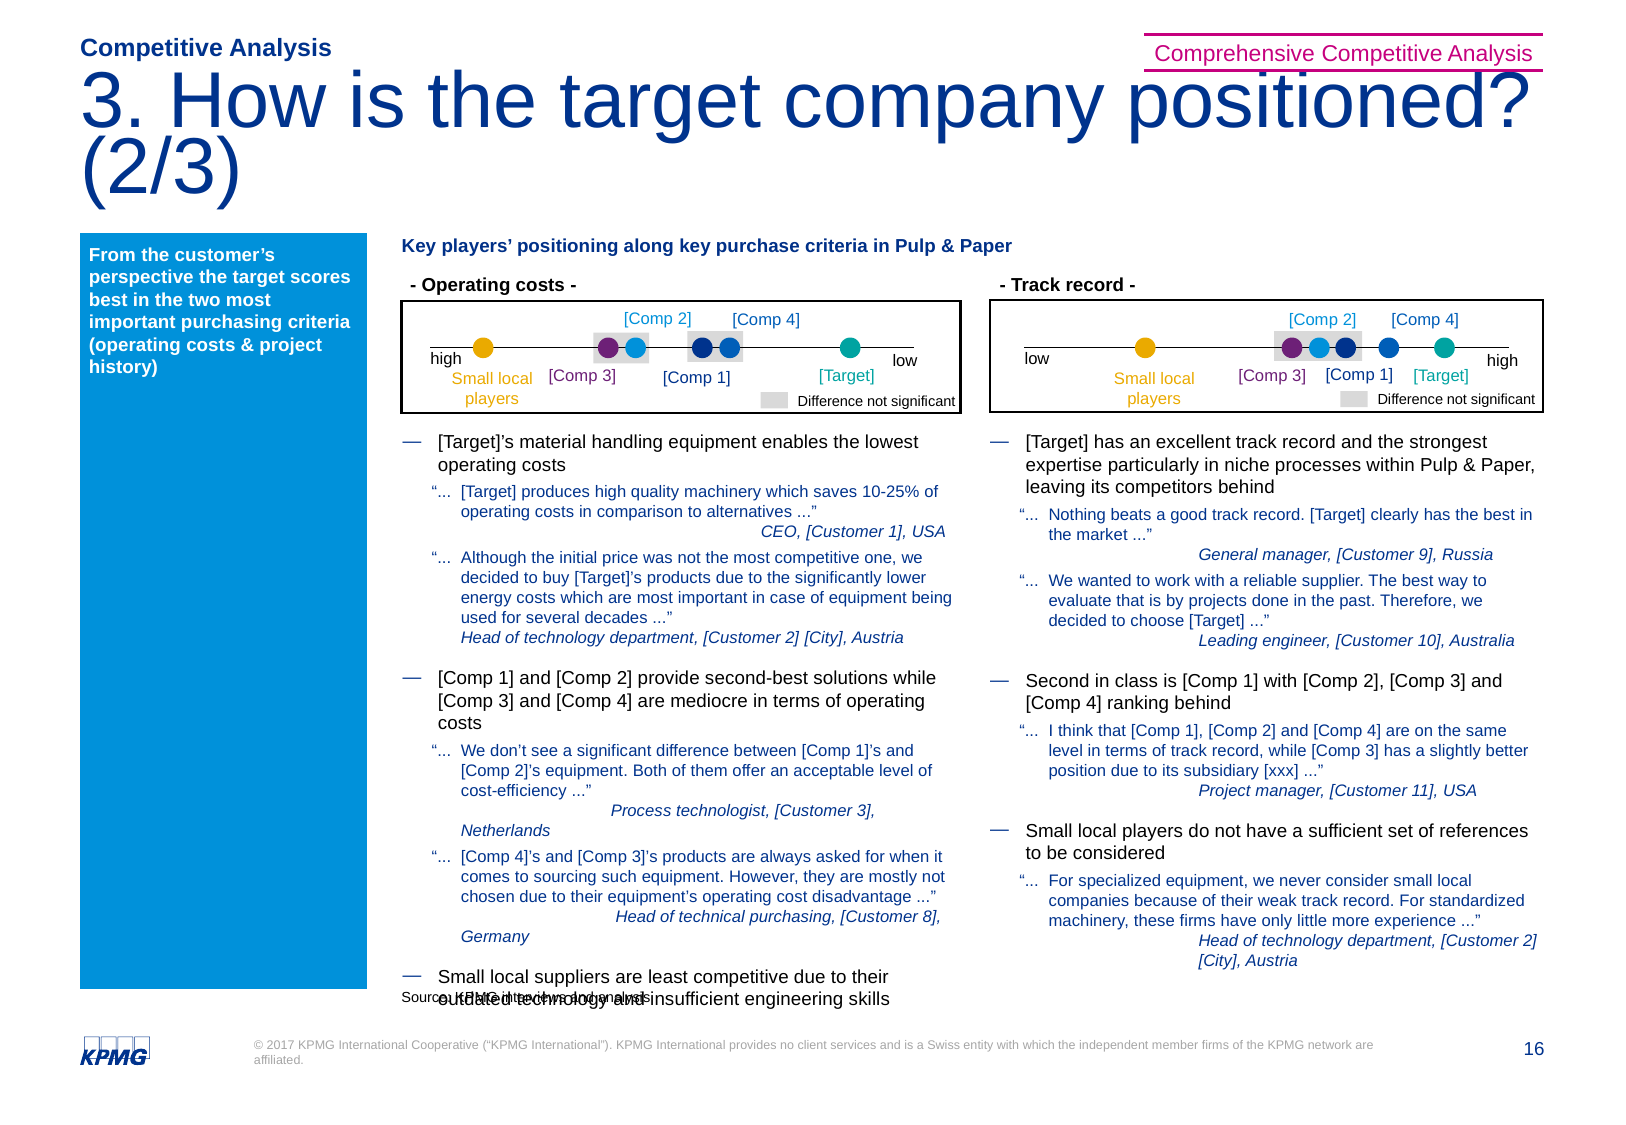

Competitive Analysis
Comprehensive Competitive Analysis
# 3. How is the target company positioned? (2/3)
From the customer’s perspective the target scores best in the two most important purchasing criteria (operating costs & project history)

Key players’ positioning along key purchase criteria in Pulp & Paper
- Operating costs -
- Track record -

[Comp 2]
[Comp 4]

high
low
[Comp 3]
[Target]
[Comp 1]

Small local players
[Comp 2]
[Comp 4]

low
high
[Comp 1]

[Comp 3]
[Target]
Small local players

Difference not significant

Difference not significant

[Target]’s material handling equipment enables the lowest operating costs
“...	[Target] produces high quality machinery which saves 10-25% of operating costs in comparison to alternatives ...”
		CEO, [Customer 1], USA
“...	Although the initial price was not the most competitive one, we decided to buy [Target]’s products due to the significantly lower energy costs which are most important in case of equipment being used for several decades ...”
Head of technology department, [Customer 2] [City], Austria
[Comp 1] and [Comp 2] provide second-best solutions while [Comp 3] and [Comp 4] are mediocre in terms of operating costs
“...	We don’t see a significant difference between [Comp 1]’s and [Comp 2]’s equipment. Both of them offer an acceptable level of cost-efficiency ...”
	Process technologist, [Customer 3], Netherlands
“...	[Comp 4]’s and [Comp 3]’s products are always asked for when it comes to sourcing such equipment. However, they are mostly not chosen due to their equipment’s operating cost disadvantage ...”
   	 Head of technical purchasing, [Customer 8], Germany
Small local suppliers are least competitive due to their outdated technology and insufficient engineering skills
[Target] has an excellent track record and the strongest expertise particularly in niche processes within Pulp & Paper, leaving its competitors behind
“...	Nothing beats a good track record. [Target] clearly has the best in the market ...”
	General manager, [Customer 9], Russia
“...	We wanted to work with a reliable supplier. The best way to evaluate that is by projects done in the past. Therefore, we decided to choose [Target] ...”
	Leading engineer, [Customer 10], Australia
Second in class is [Comp 1] with [Comp 2], [Comp 3] and [Comp 4] ranking behind
“...	I think that [Comp 1], [Comp 2] and [Comp 4] are on the same level in terms of track record, while [Comp 3] has a slightly better position due to its subsidiary [xxx] ...”
	Project manager, [Customer 11], USA
Small local players do not have a sufficient set of references to be considered
“...	For specialized equipment, we never consider small local companies because of their weak track record. For standardized machinery, these firms have only little more experience ...”
	Head of technology department, [Customer 2] 	[City], Austria
Source: KPMG interviews and analysis